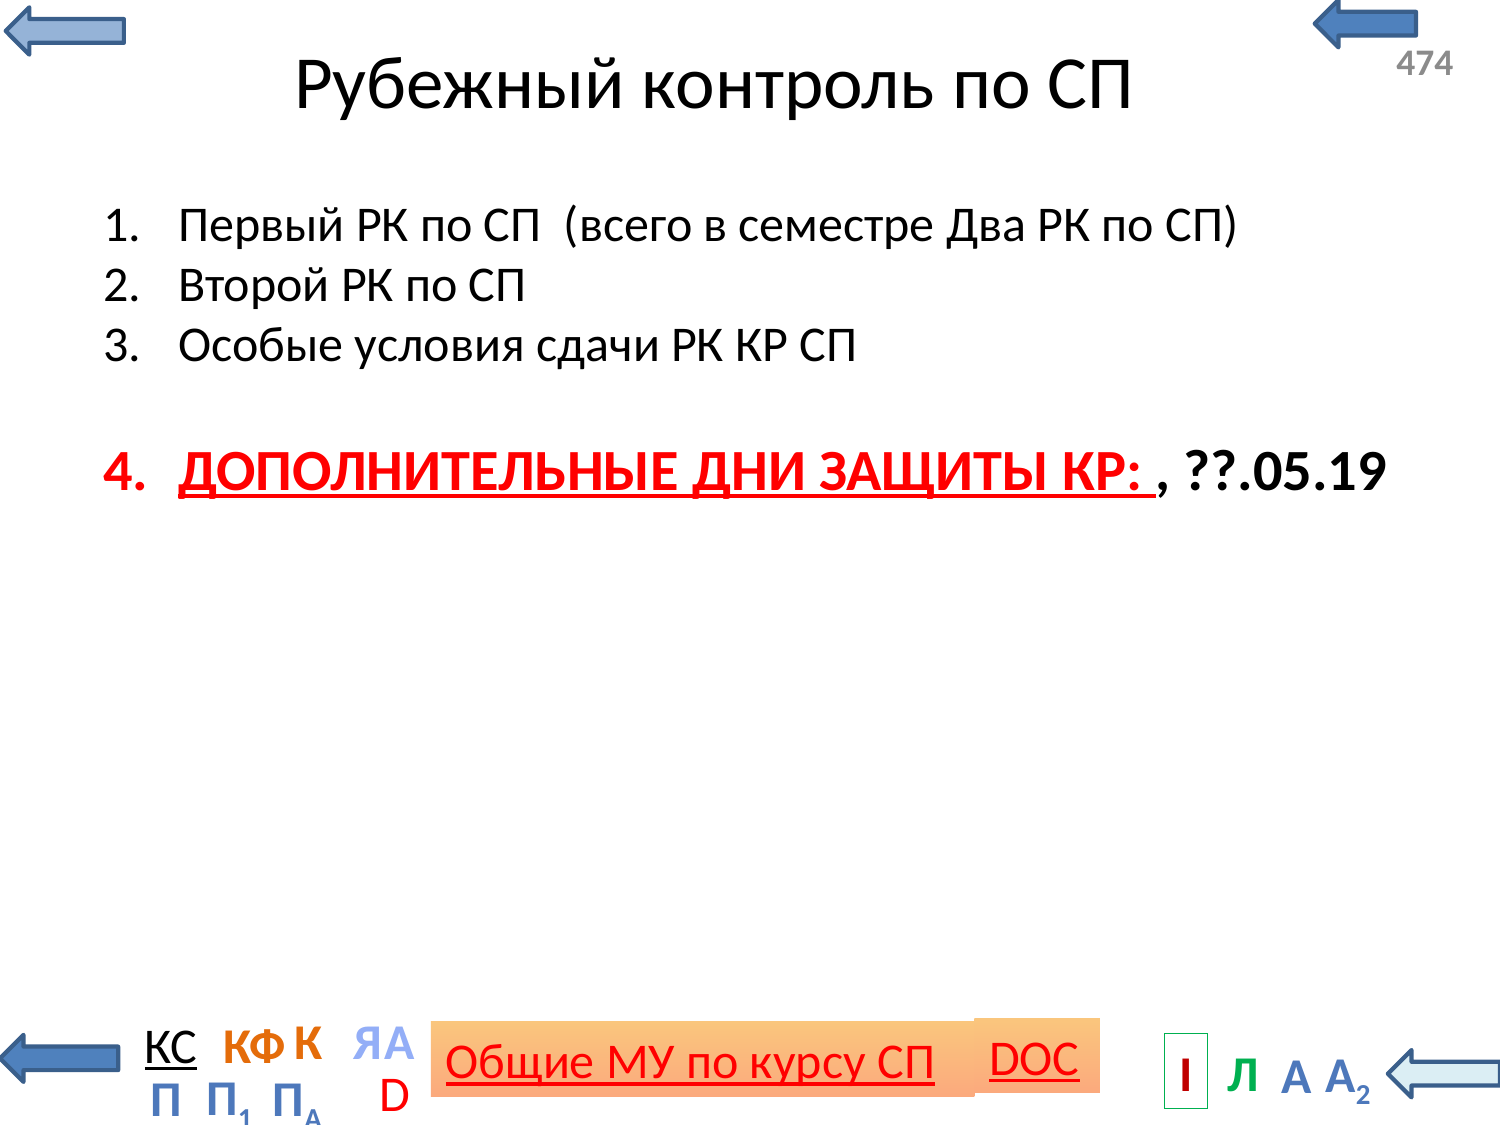

# Рубежный контроль по СП
Первый РК по СП  (всего в семестре Два РК по СП)
Второй РК по СП
Особые условия сдачи РК КР СП

ДОПОЛНИТЕЛЬНЫЕ ДНИ ЗАЩИТЫ КР: , ??.05.19